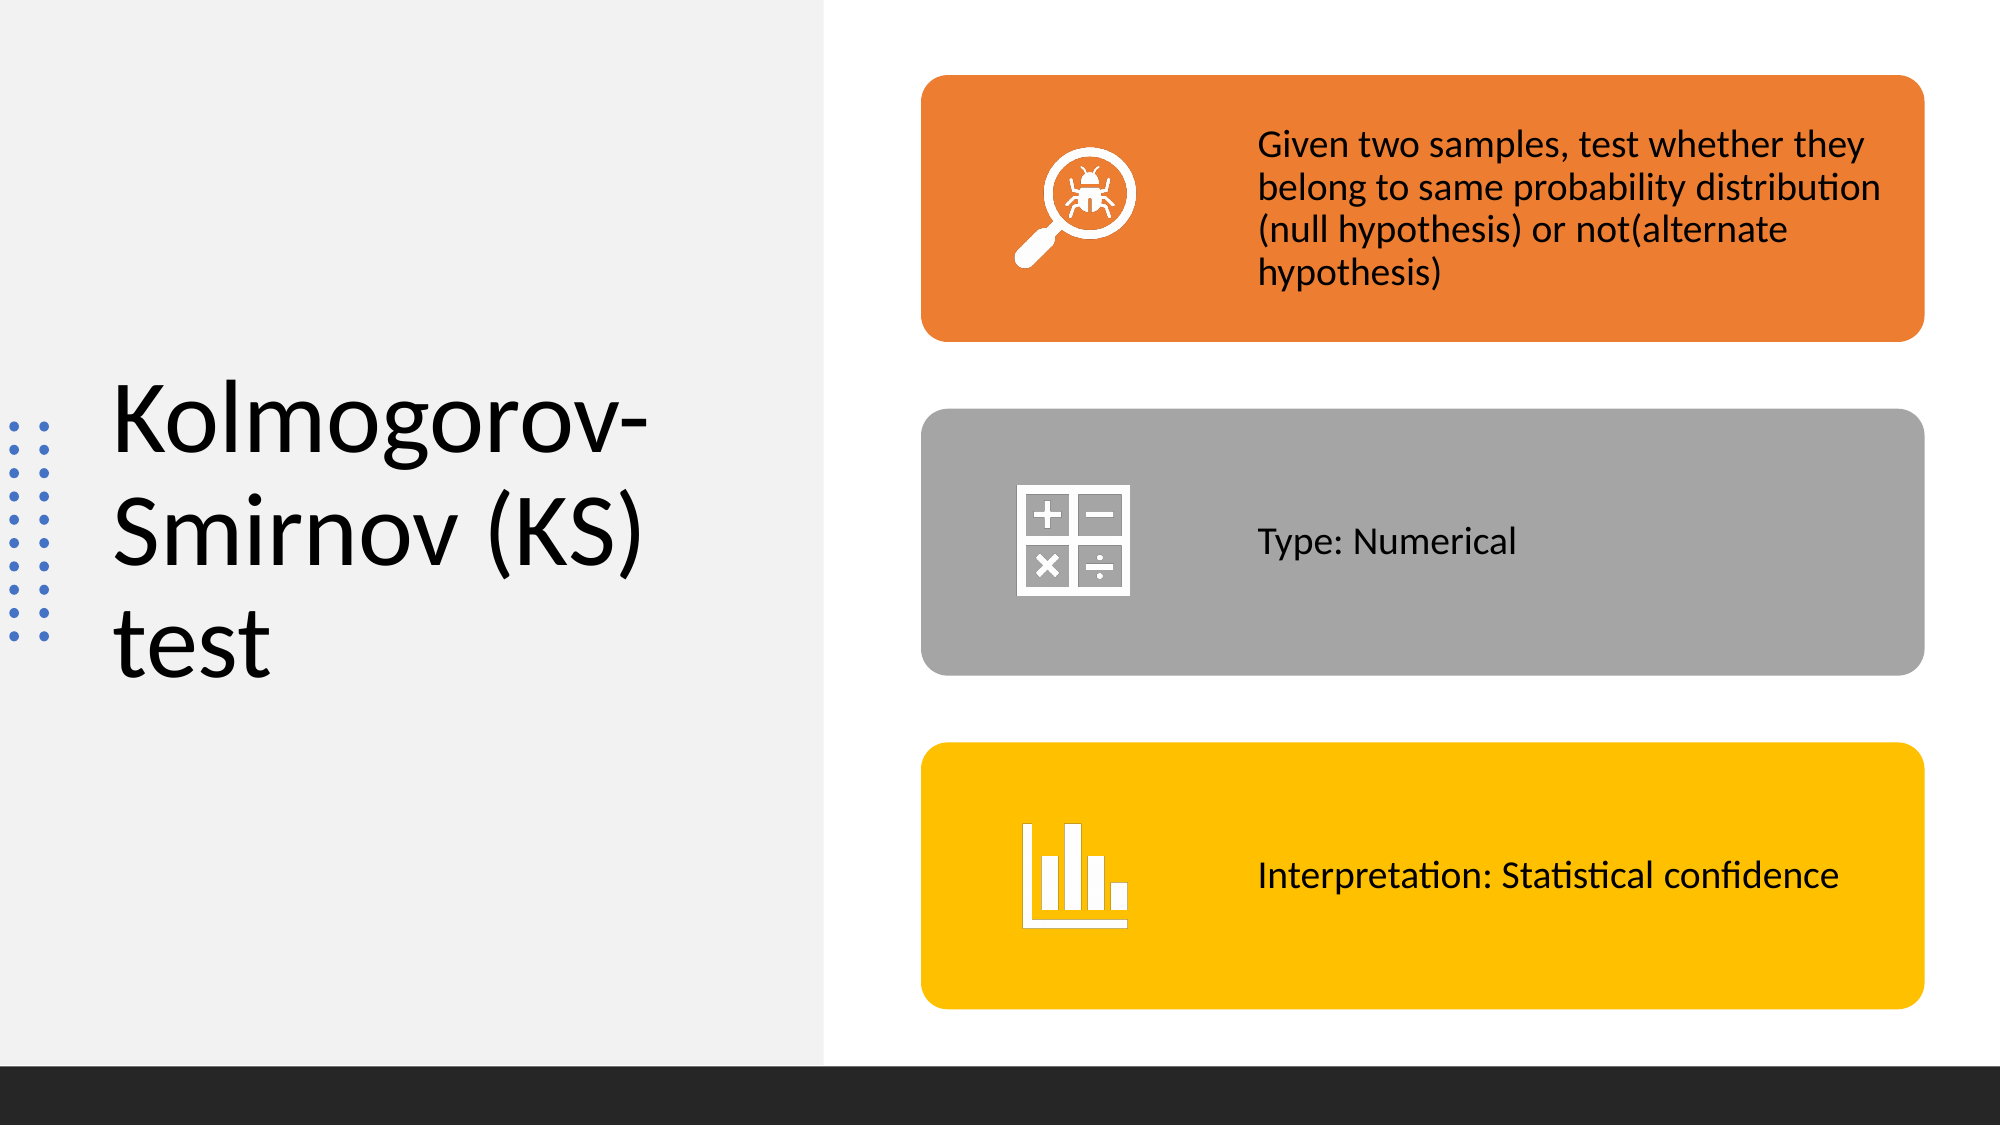

Given two samples, test whether they belong to same probability distribution (null hypothesis) or not(alternate hypothesis)
Type: Numerical
Interpretation: Statistical confidence
# Kolmogorov-Smirnov (KS) test